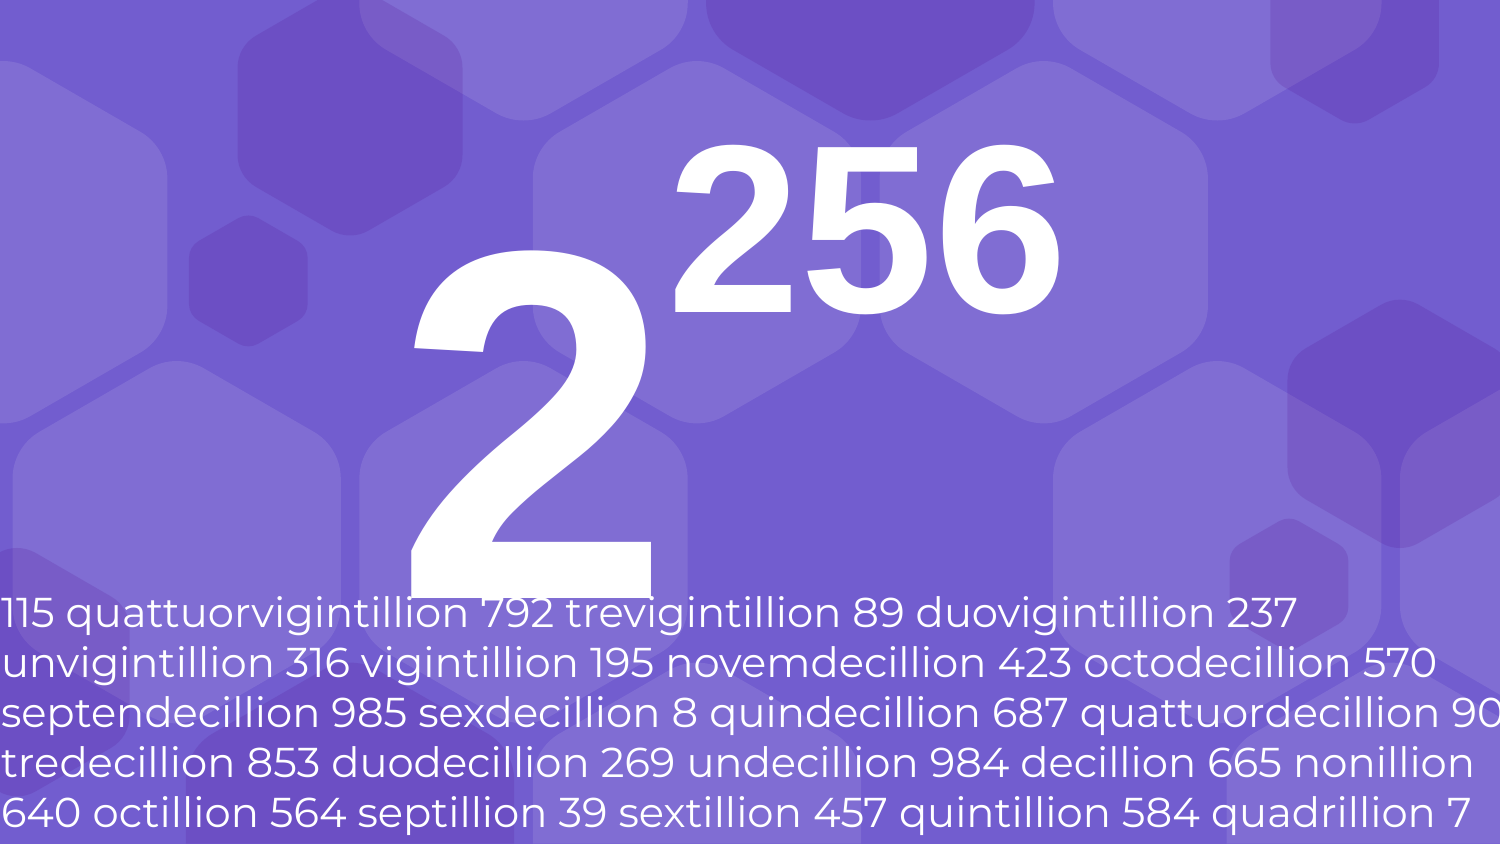

256
# 2
115 quattuorvigintillion 792 trevigintillion 89 duovigintillion 237 unvigintillion 316 vigintillion 195 novemdecillion 423 octodecillion 570 septendecillion 985 sexdecillion 8 quindecillion 687 quattuordecillion 907 tredecillion 853 duodecillion 269 undecillion 984 decillion 665 nonillion 640 octillion 564 septillion 39 sextillion 457 quintillion 584 quadrillion 7 trillion 913 billion 129 million 639 thousand 936